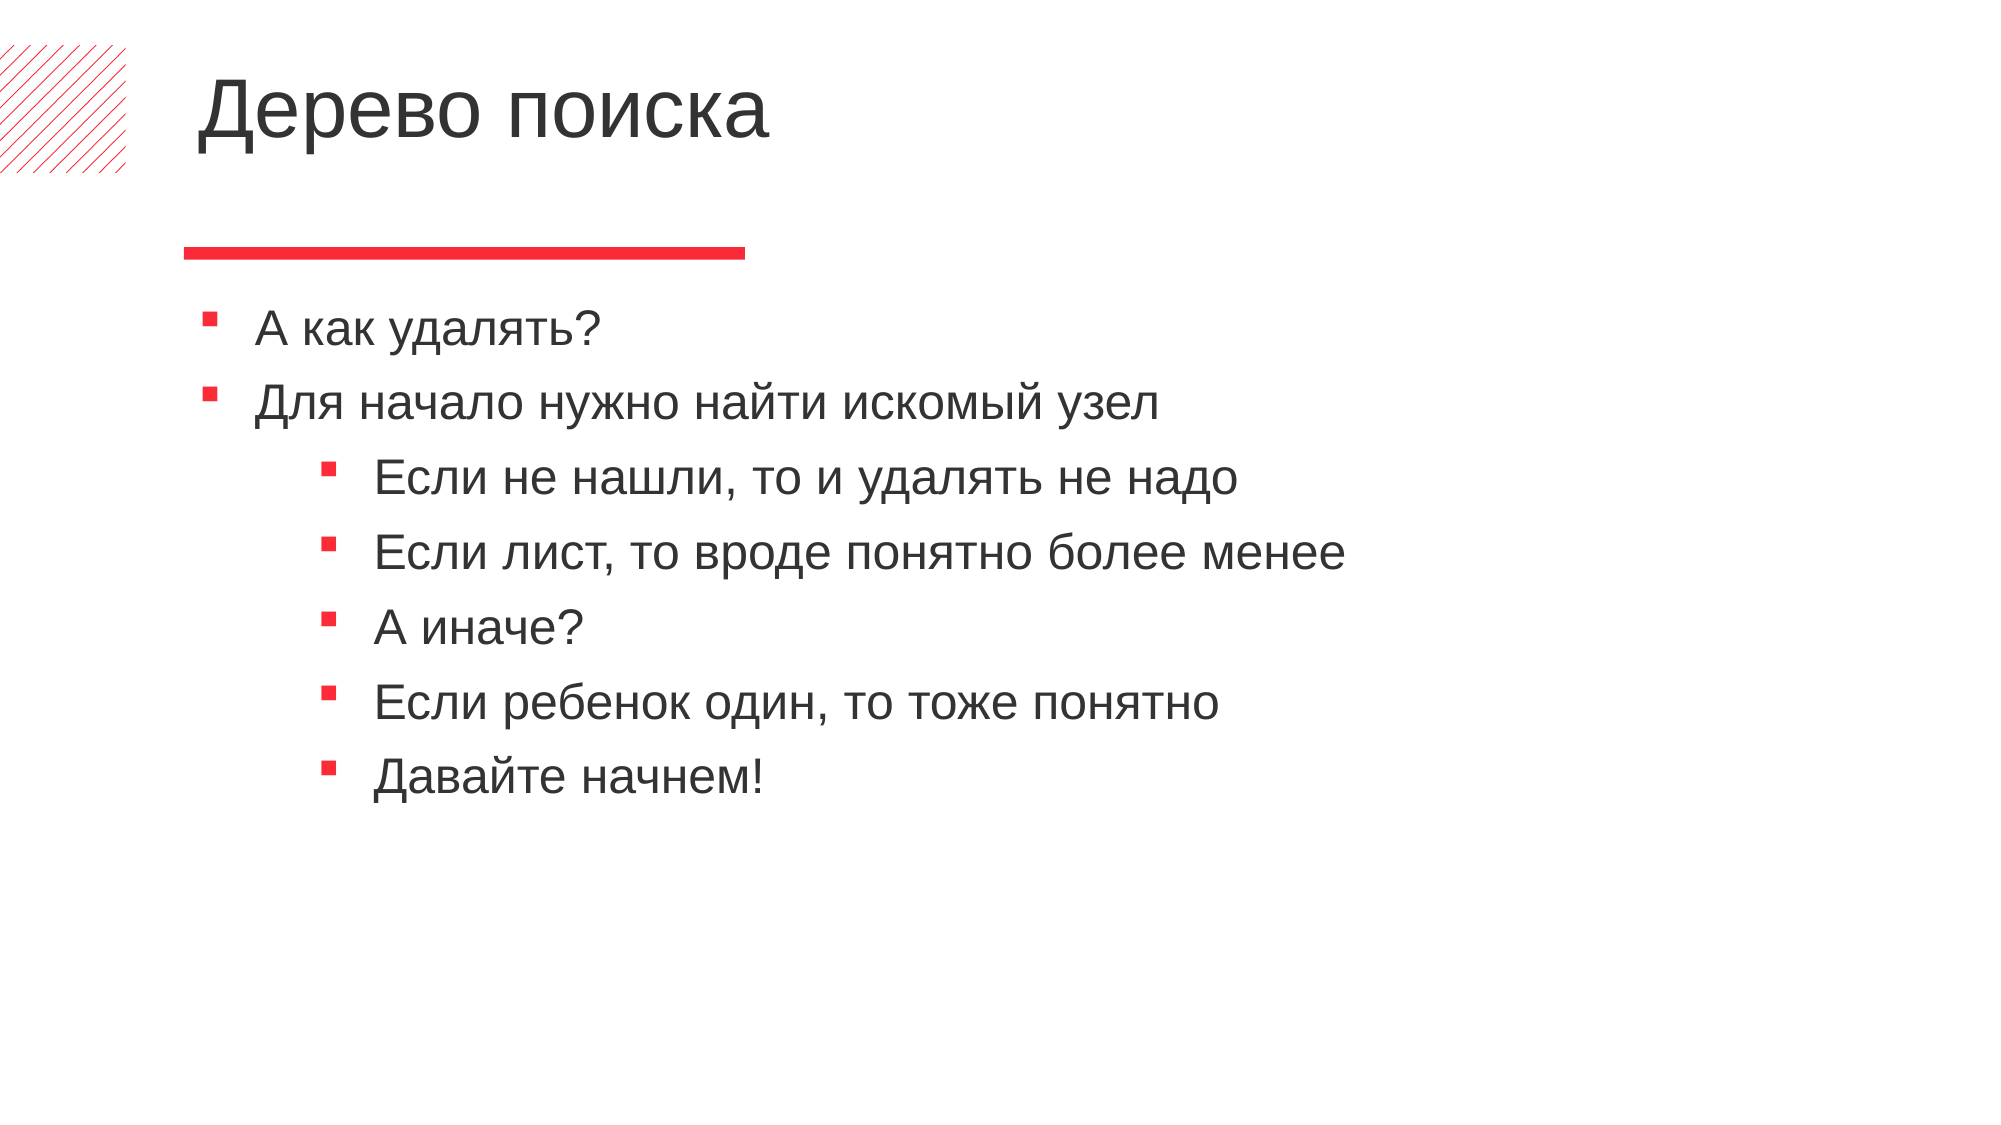

Дерево поиска
А как удалять?
Для начало нужно найти искомый узел
Если не нашли, то и удалять не надо
Если лист, то вроде понятно более менее
А иначе?
Если ребенок один, то тоже понятно
Давайте начнем!